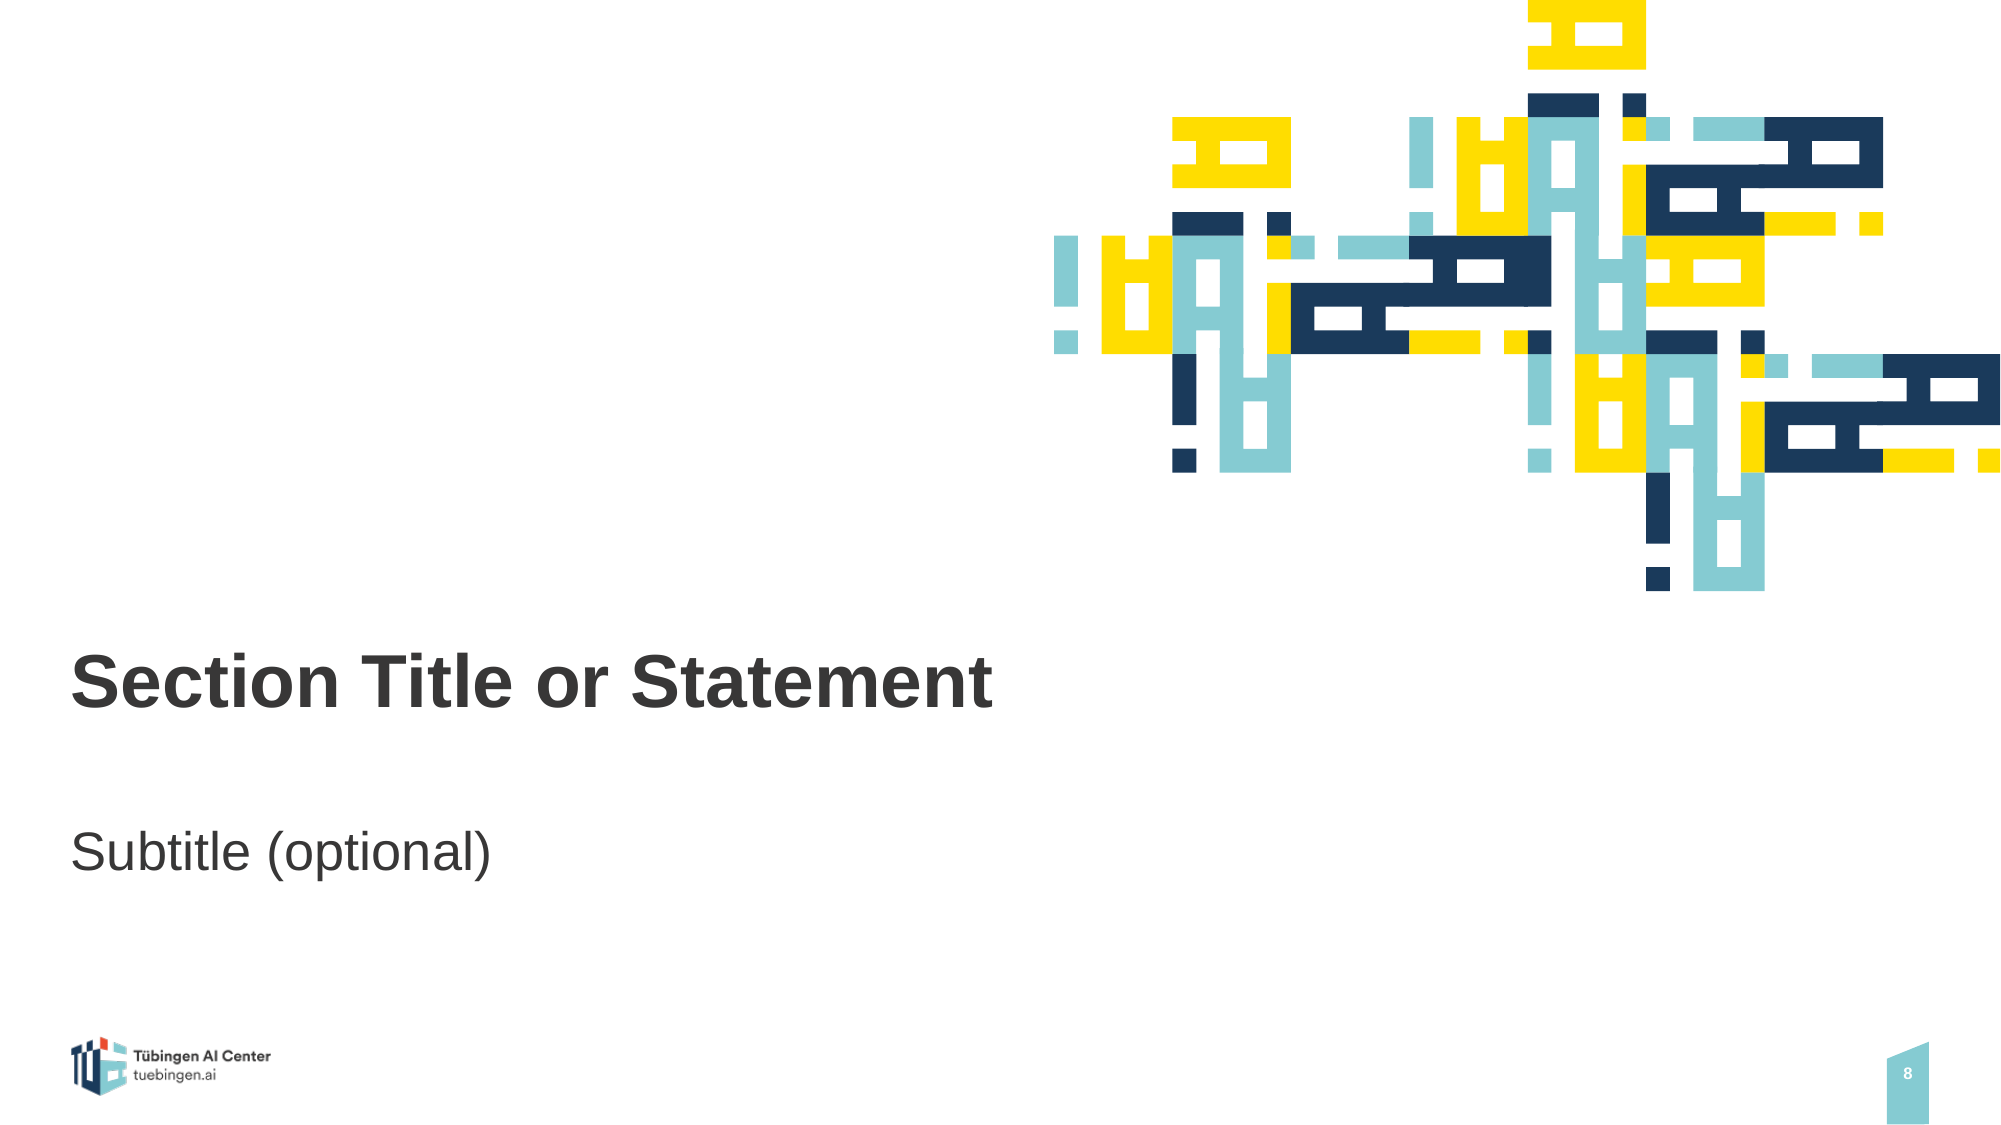

# Section Title or Statement
Subtitle (optional)